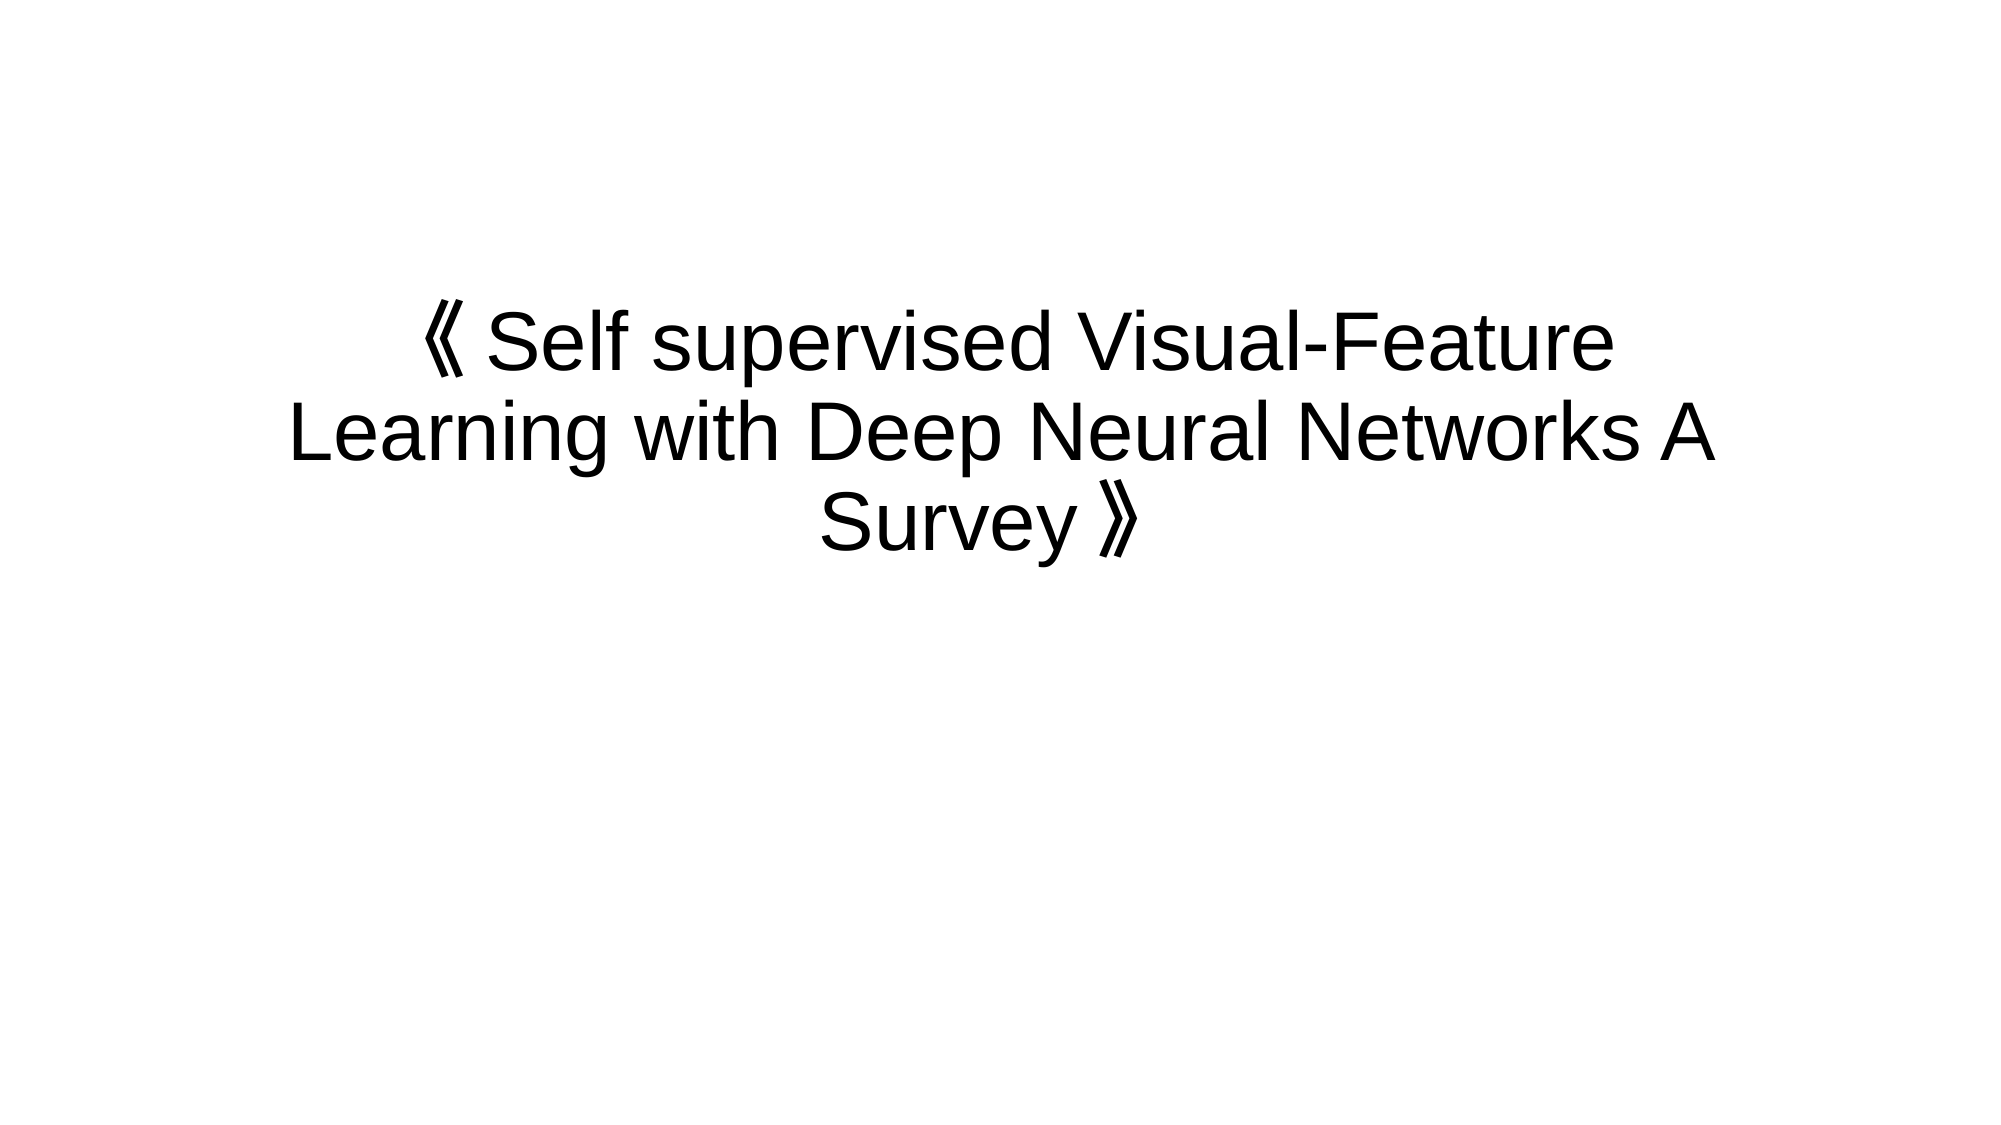

# 《Self supervised Visual-Feature Learning with Deep Neural Networks A Survey》